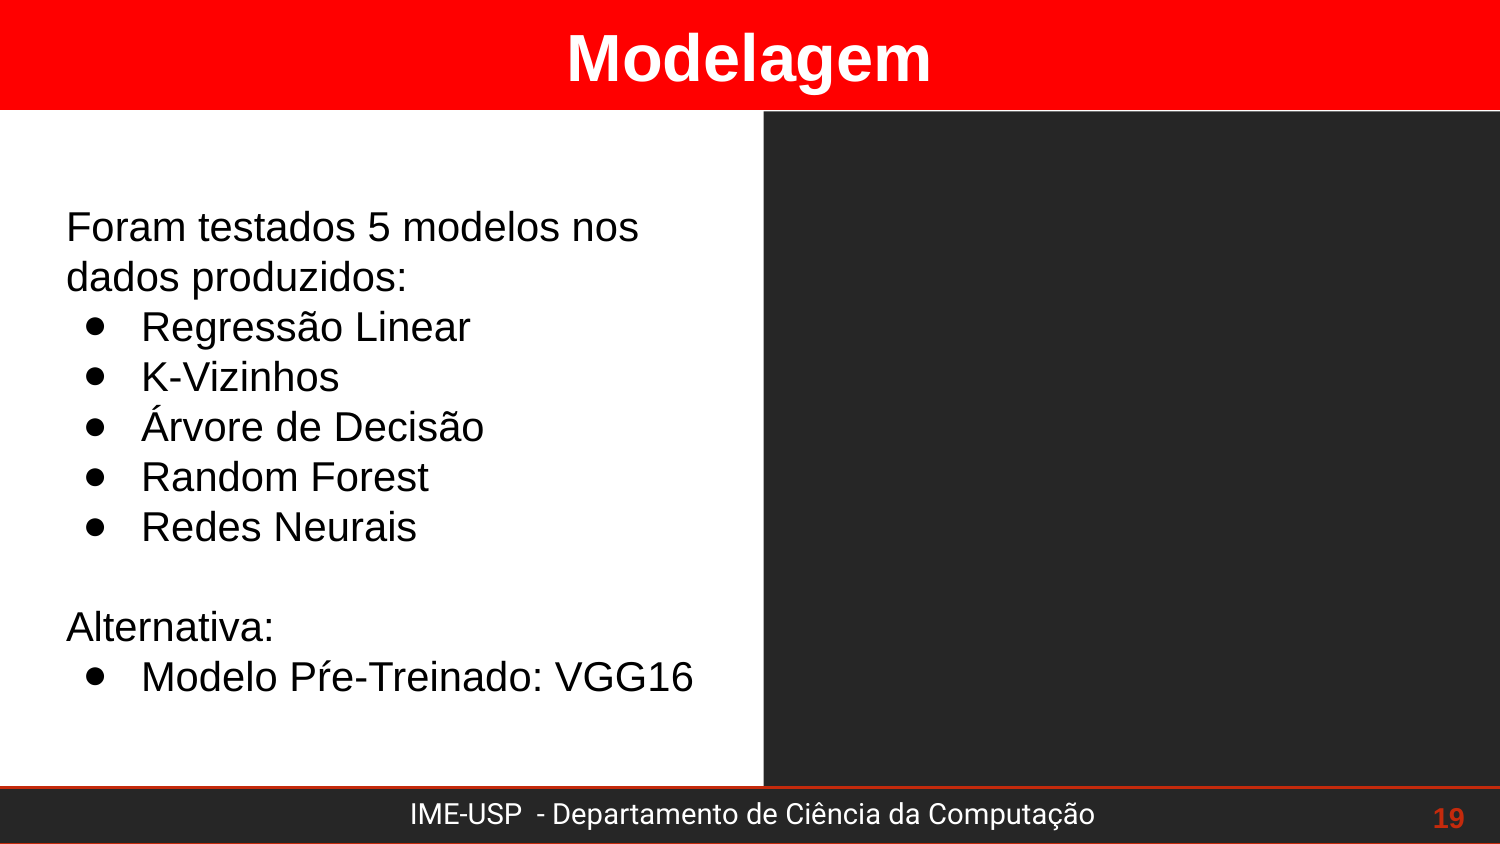

Modelagem

Foram testados 5 modelos nos dados produzidos:
Regressão Linear
K-Vizinhos
Árvore de Decisão
Random Forest
Redes Neurais

Alternativa:
Modelo Pŕe-Treinado: VGG16
20
19
IME-USP  - Departamento de Ciência da Computação